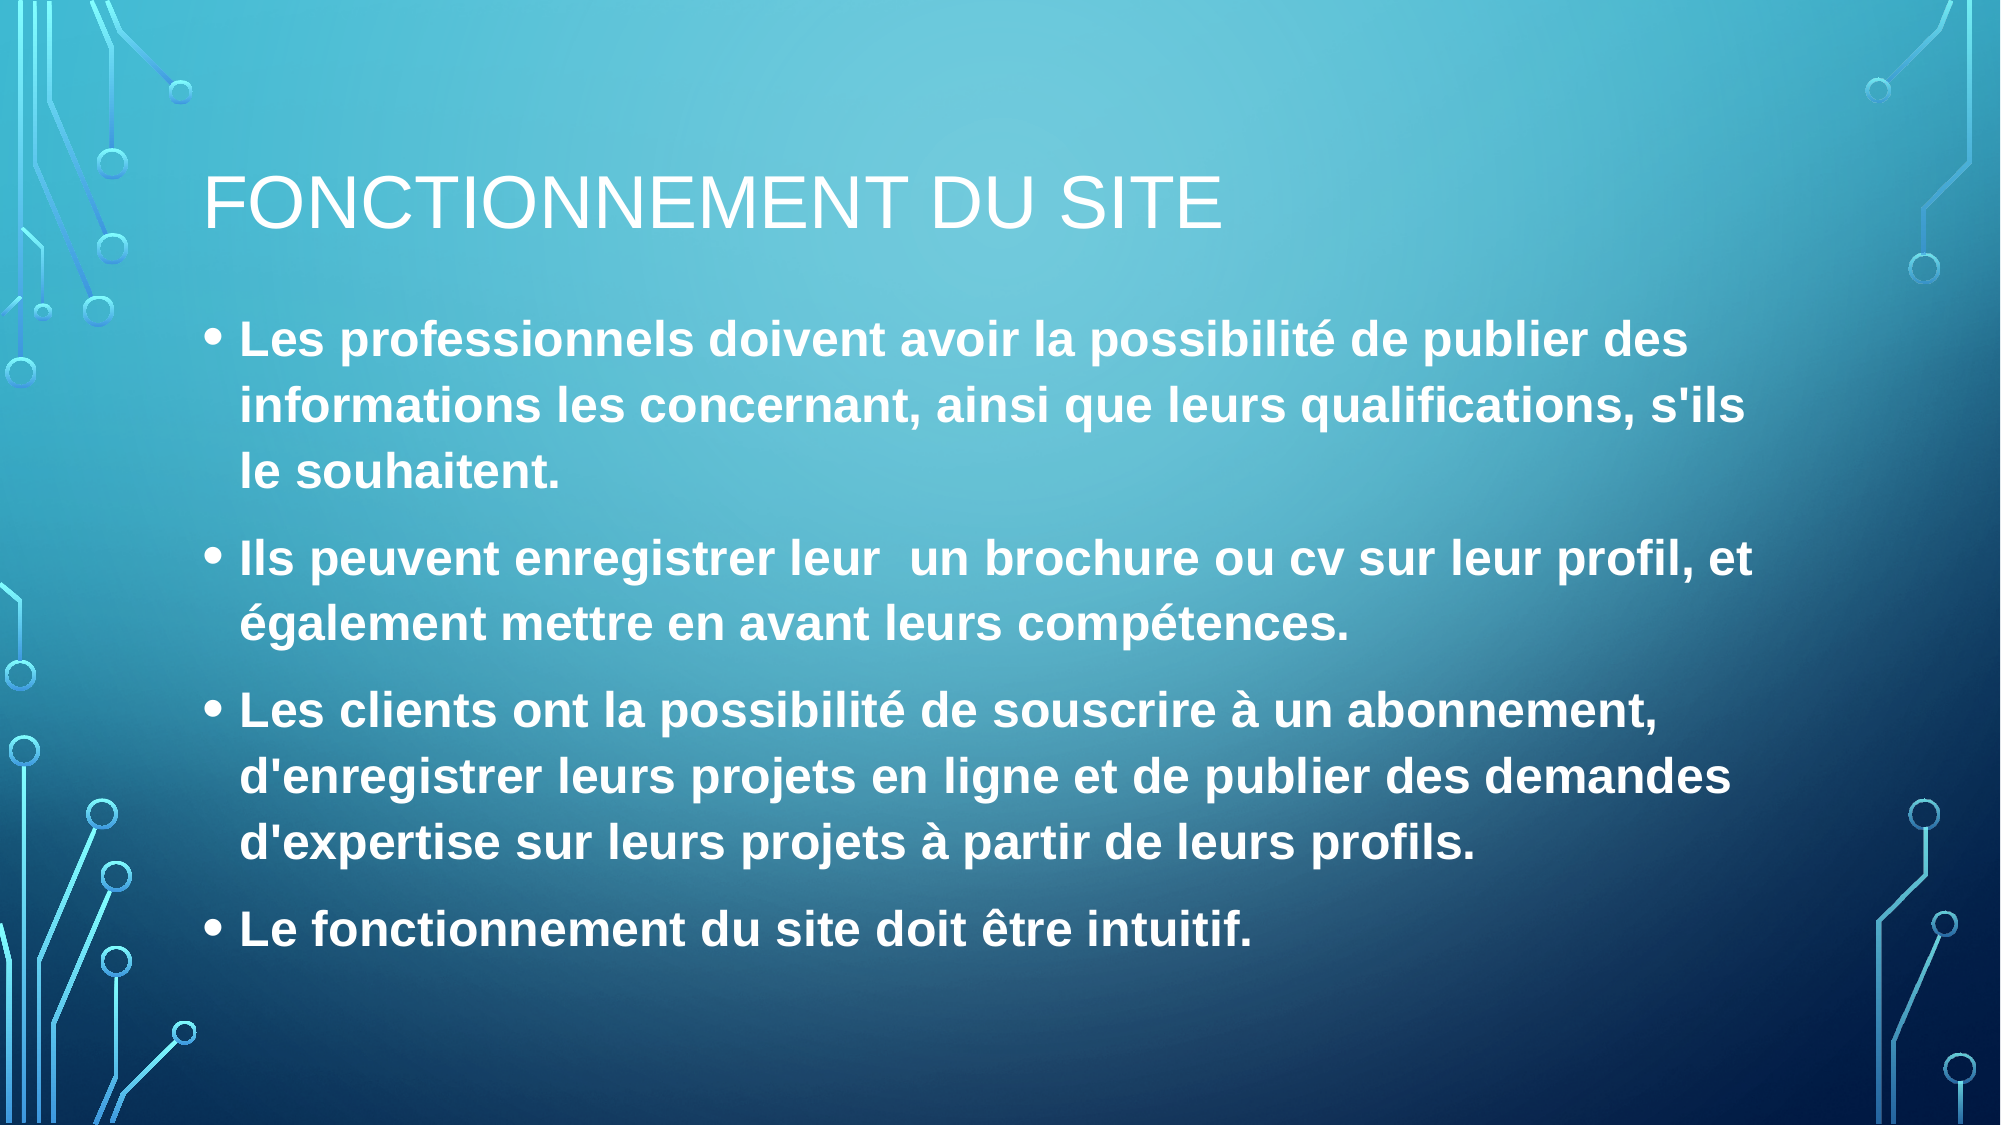

# Fonctionnement du site
Les professionnels doivent avoir la possibilité de publier des informations les concernant, ainsi que leurs qualifications, s'ils le souhaitent.
Ils peuvent enregistrer leur  un brochure ou cv sur leur profil, et également mettre en avant leurs compétences.
Les clients ont la possibilité de souscrire à un abonnement, d'enregistrer leurs projets en ligne et de publier des demandes d'expertise sur leurs projets à partir de leurs profils.
Le fonctionnement du site doit être intuitif.